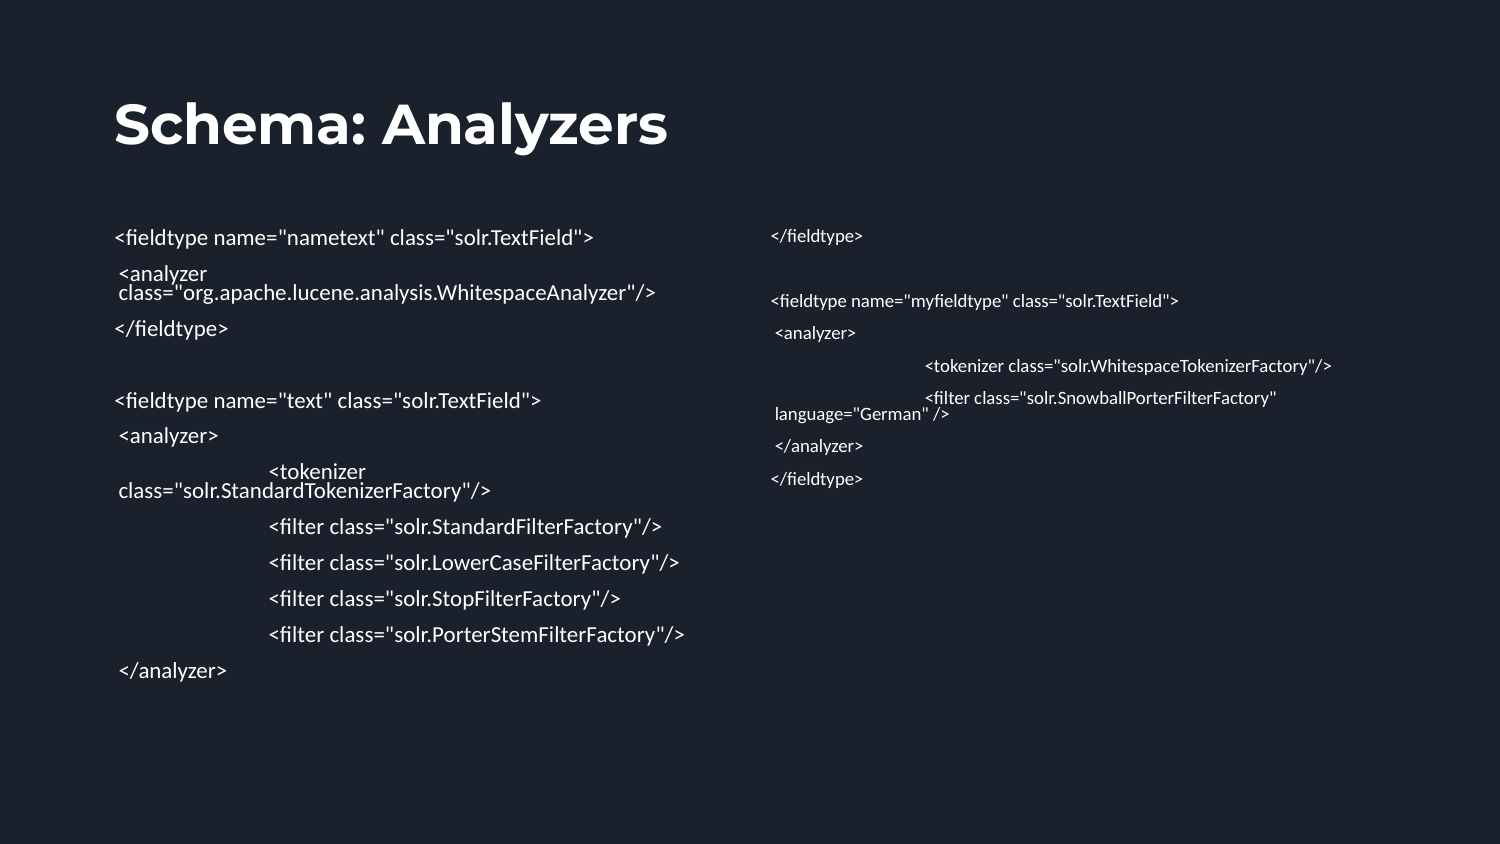

# Schema: Analyzers
<fieldtype name="nametext" class="solr.TextField">
	<analyzer class="org.apache.lucene.analysis.WhitespaceAnalyzer"/>
</fieldtype>

<fieldtype name="text" class="solr.TextField">
	<analyzer>
		<tokenizer class="solr.StandardTokenizerFactory"/>
		<filter class="solr.StandardFilterFactory"/>
		<filter class="solr.LowerCaseFilterFactory"/>
		<filter class="solr.StopFilterFactory"/>
		<filter class="solr.PorterStemFilterFactory"/>
	</analyzer>

</fieldtype>

<fieldtype name="myfieldtype" class="solr.TextField">
	<analyzer>
		<tokenizer class="solr.WhitespaceTokenizerFactory"/>
		<filter class="solr.SnowballPorterFilterFactory" language="German" />
	</analyzer>
</fieldtype>